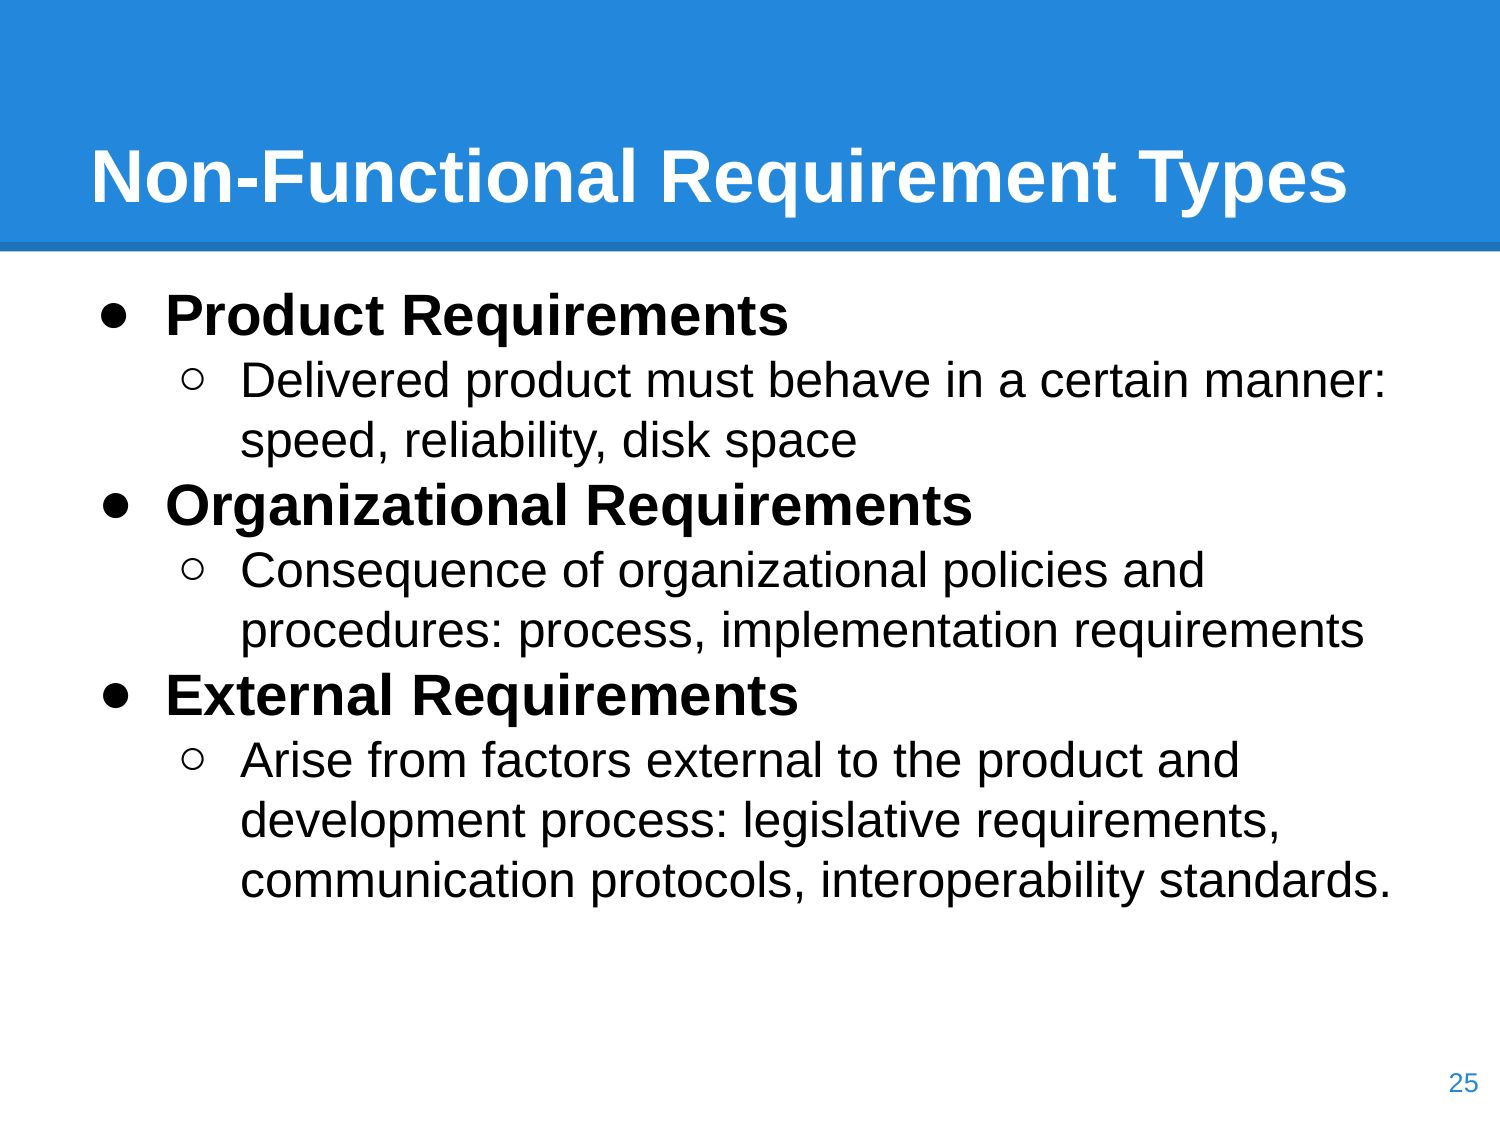

# Non-Functional Requirement Types
Product Requirements
Delivered product must behave in a certain manner: speed, reliability, disk space
Organizational Requirements
Consequence of organizational policies and procedures: process, implementation requirements
External Requirements
Arise from factors external to the product and development process: legislative requirements, communication protocols, interoperability standards.
25